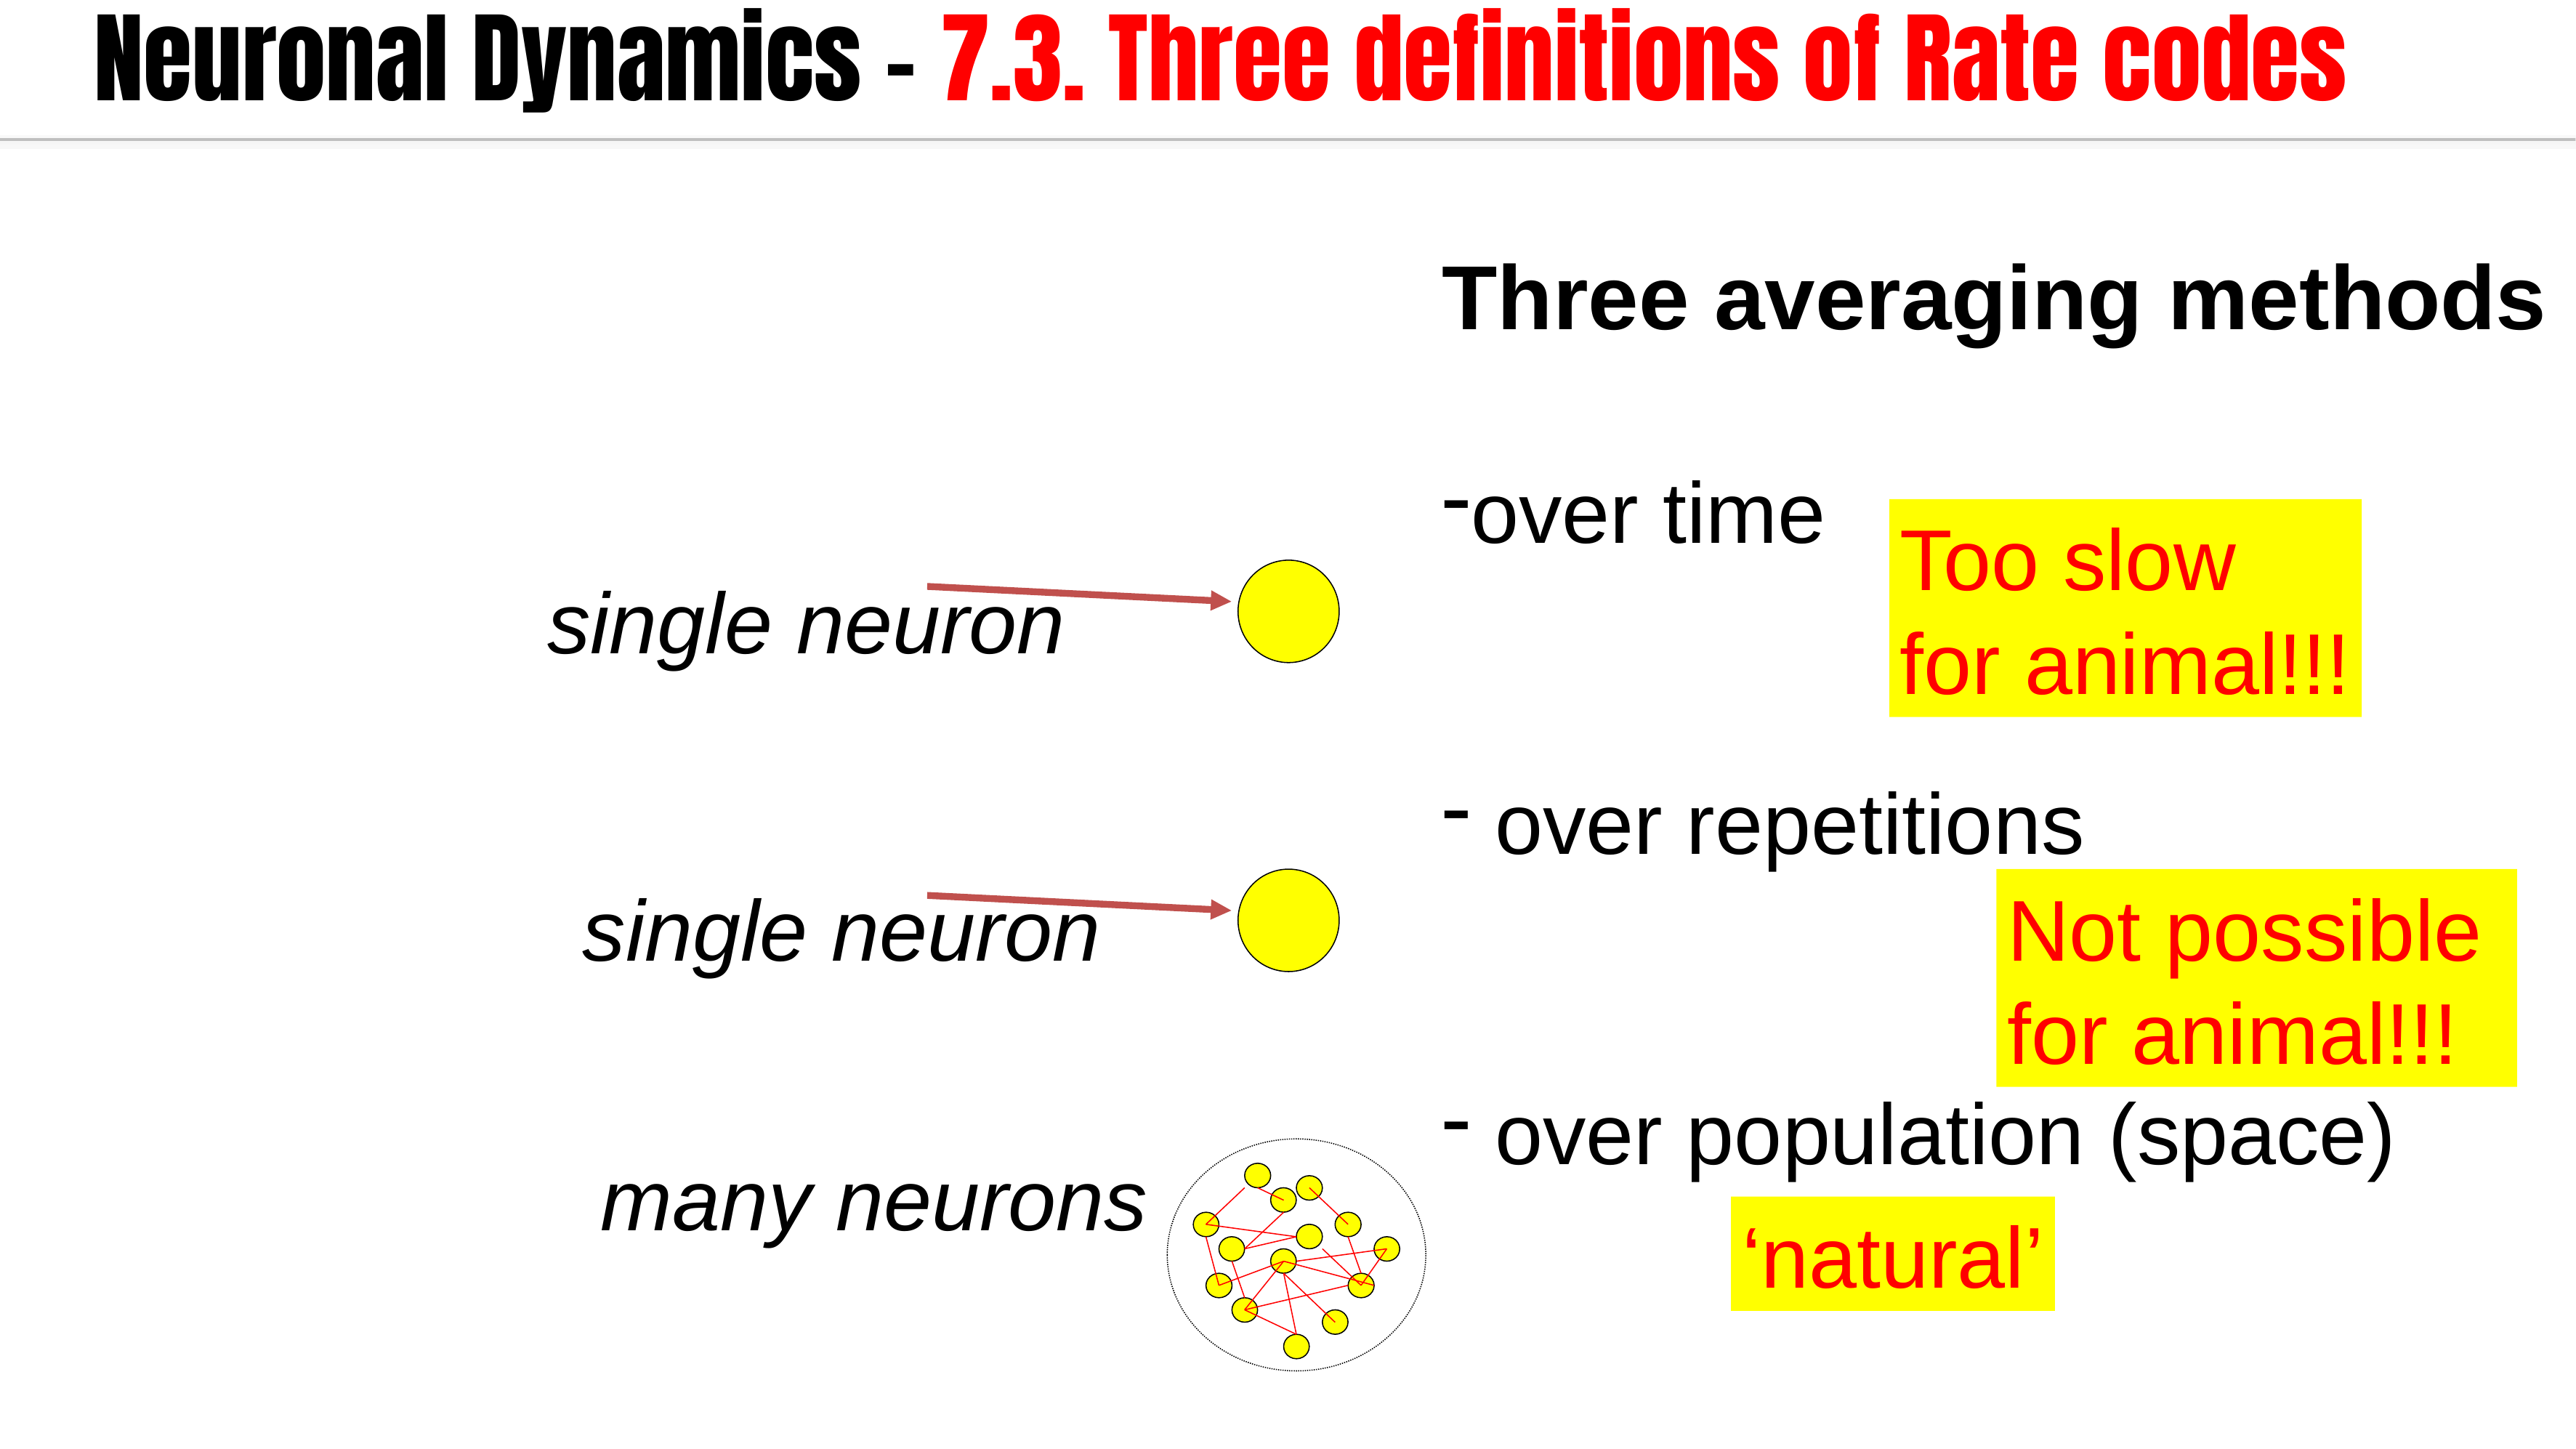

Neuronal Dynamics – 7.3. Three definitions of Rate codes
Three averaging methods

over time

 over repetitions

 over population (space)
Too slow
for animal!!!

single neuron

single neuron

Not possible
for animal!!!

many neurons

‘natural’